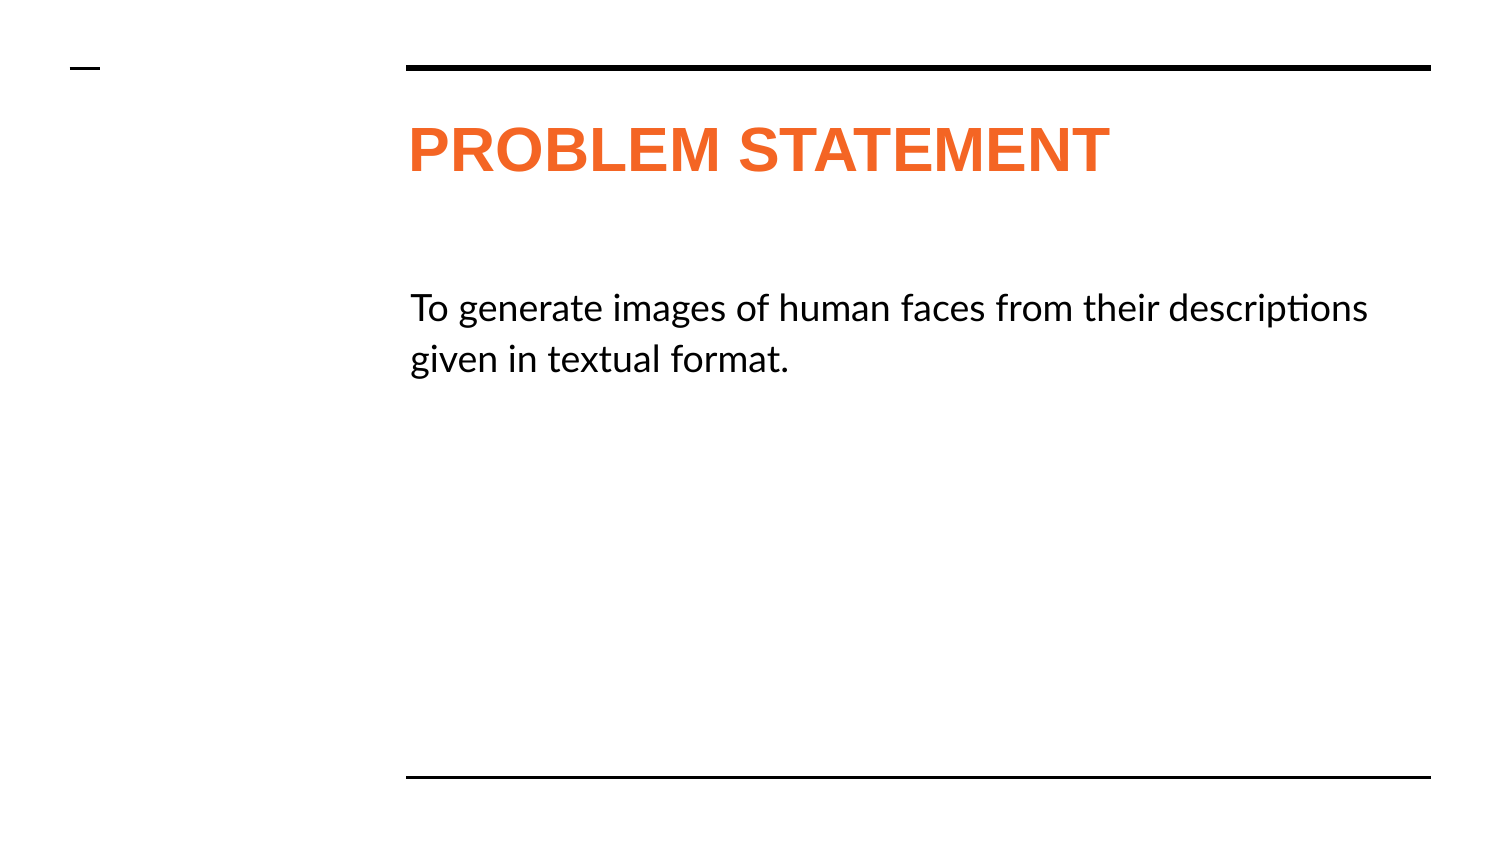

# PROBLEM STATEMENT
To generate images of human faces from their descriptions given in textual format.